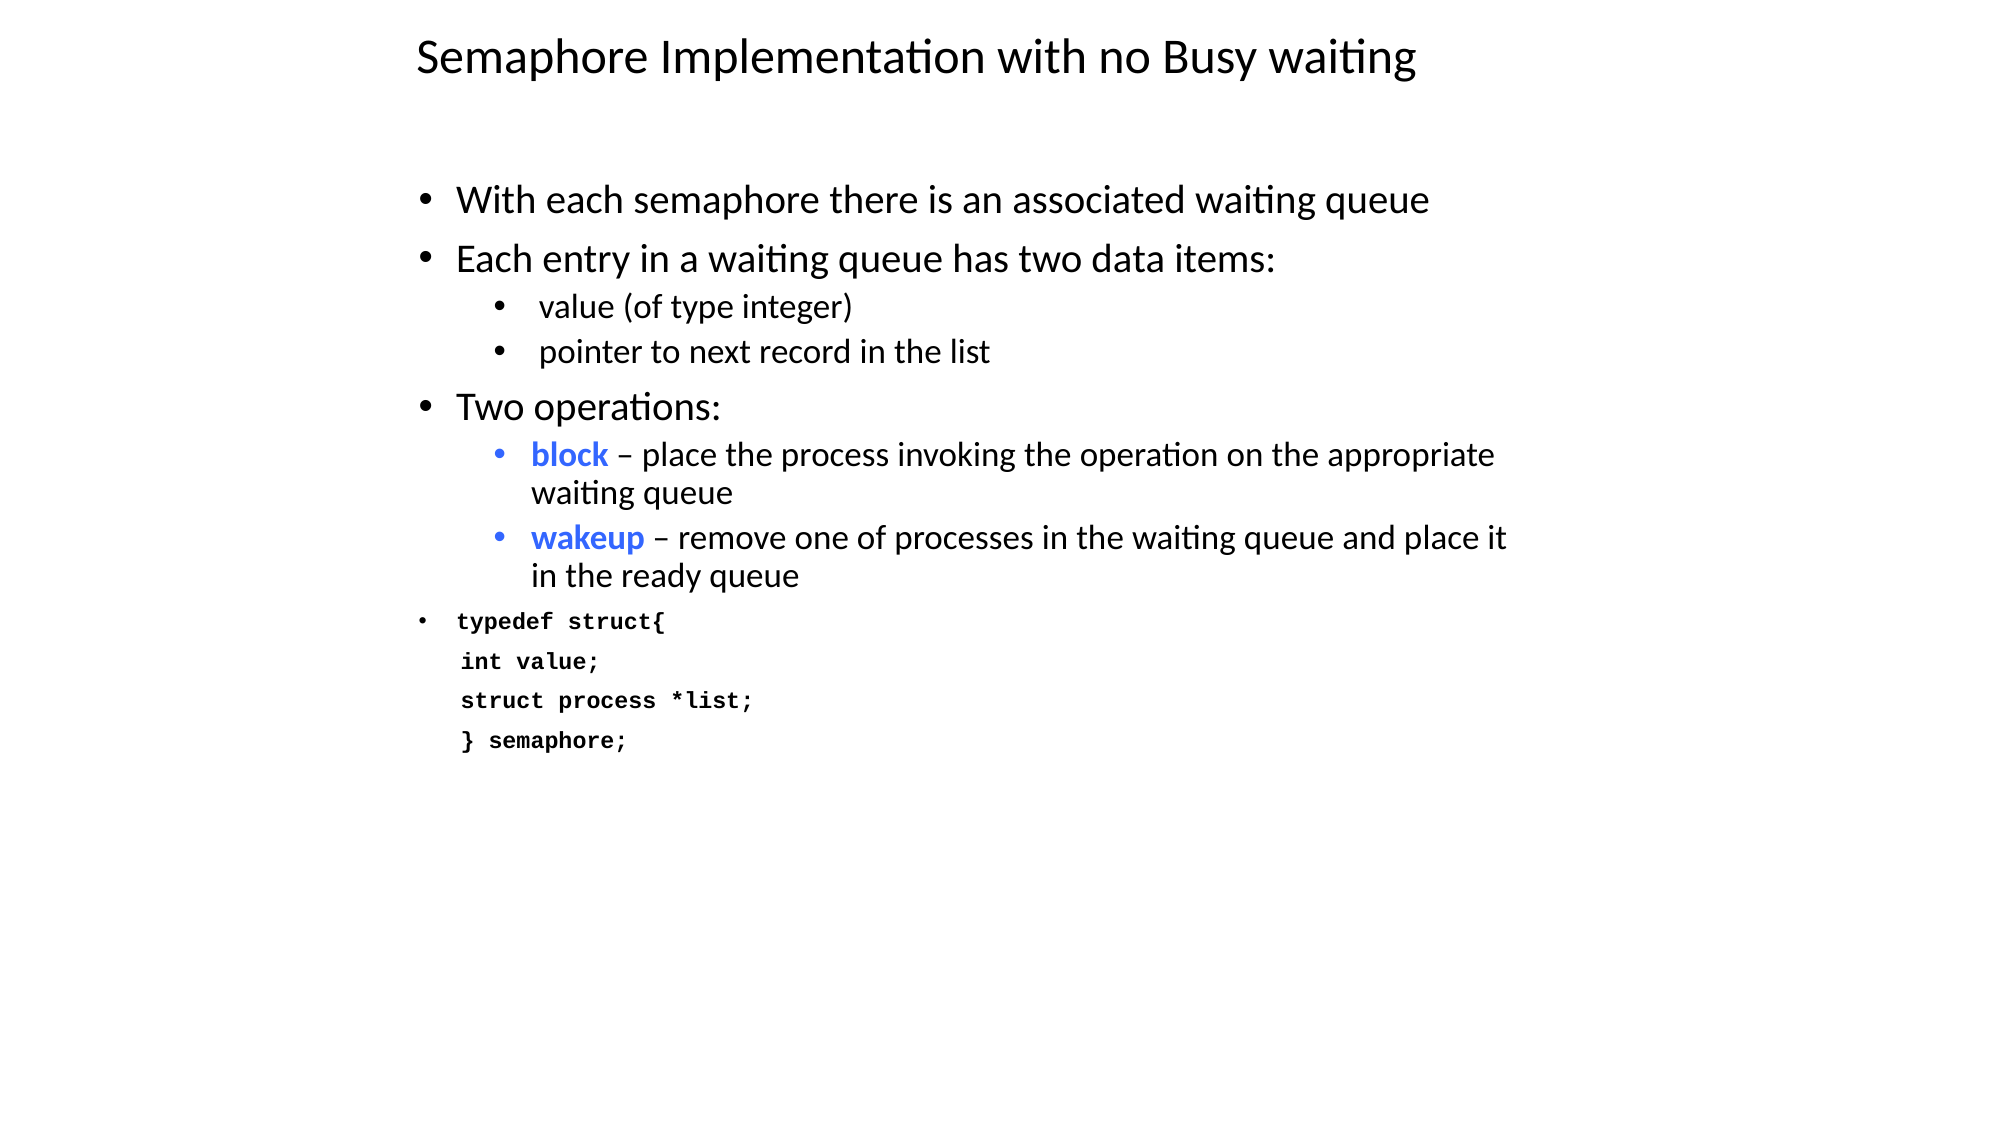

# Semaphore Implementation with no Busy waiting
With each semaphore there is an associated waiting queue
Each entry in a waiting queue has two data items:
 value (of type integer)
 pointer to next record in the list
Two operations:
block – place the process invoking the operation on the appropriate waiting queue
wakeup – remove one of processes in the waiting queue and place it in the ready queue
typedef struct{
   int value;
   struct process *list;
   } semaphore;